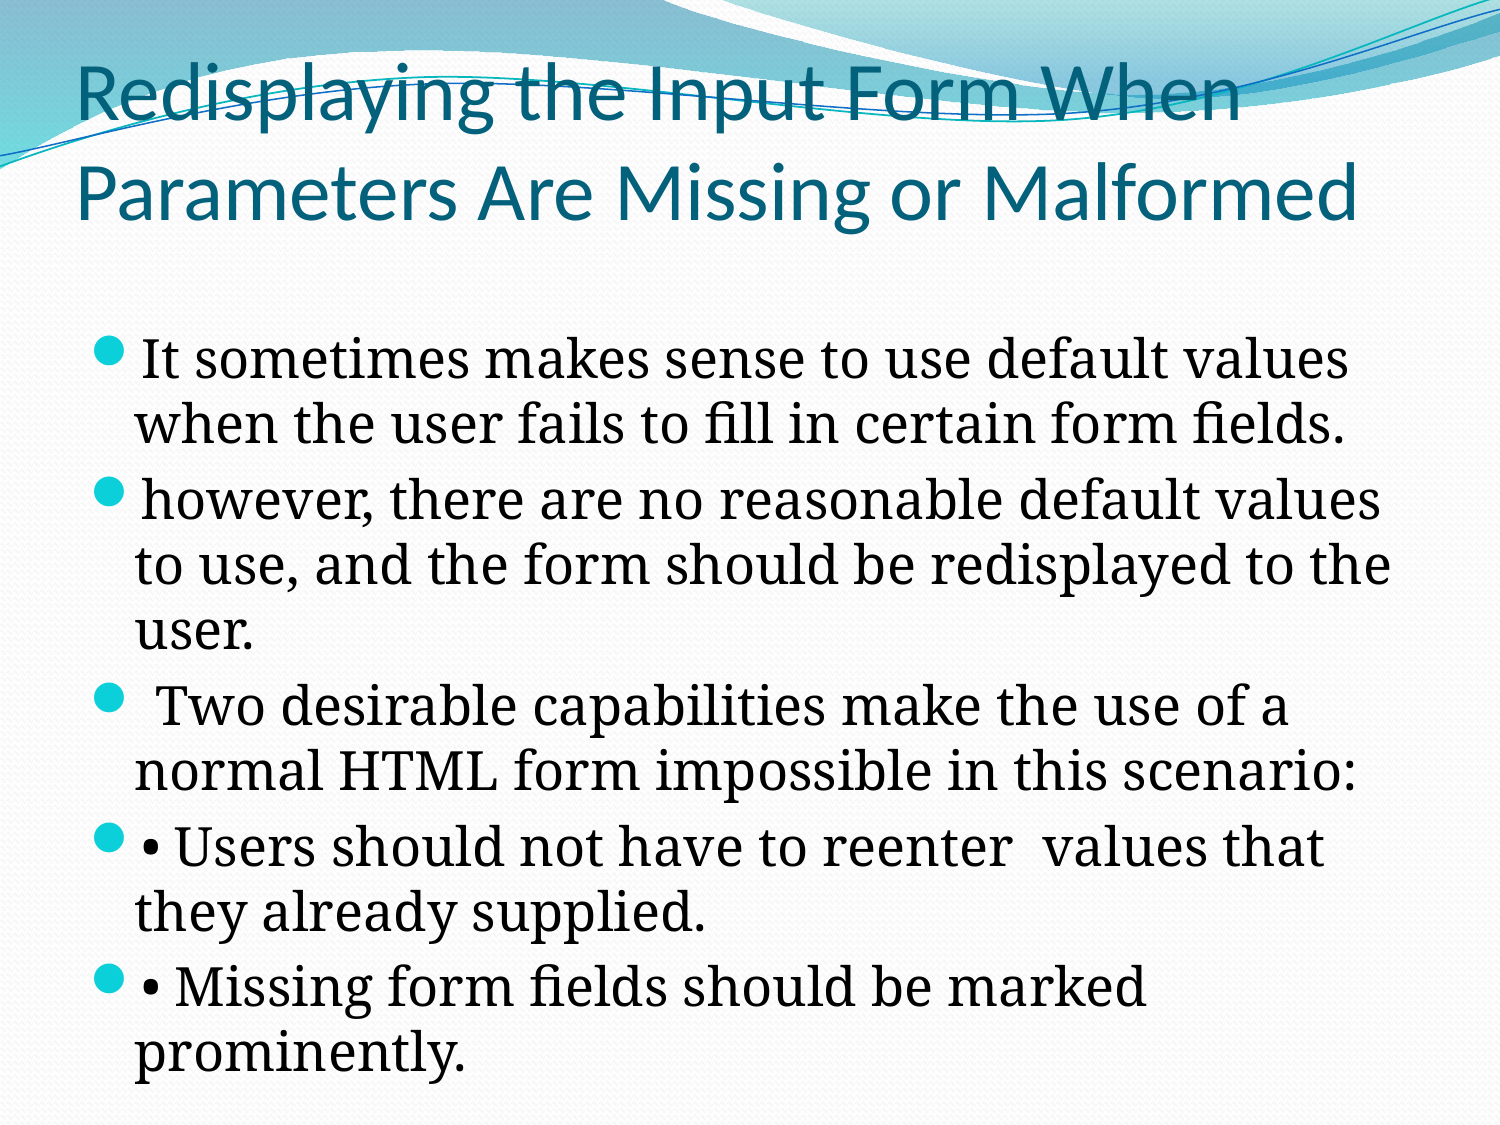

# Redisplaying the Input Form When Parameters Are Missing or Malformed
It sometimes makes sense to use default values when the user fails to fill in certain form fields.
however, there are no reasonable default values to use, and the form should be redisplayed to the user.
 Two desirable capabilities make the use of a normal HTML form impossible in this scenario:
• Users should not have to reenter  values that they already supplied.
• Missing form fields should be marked prominently.